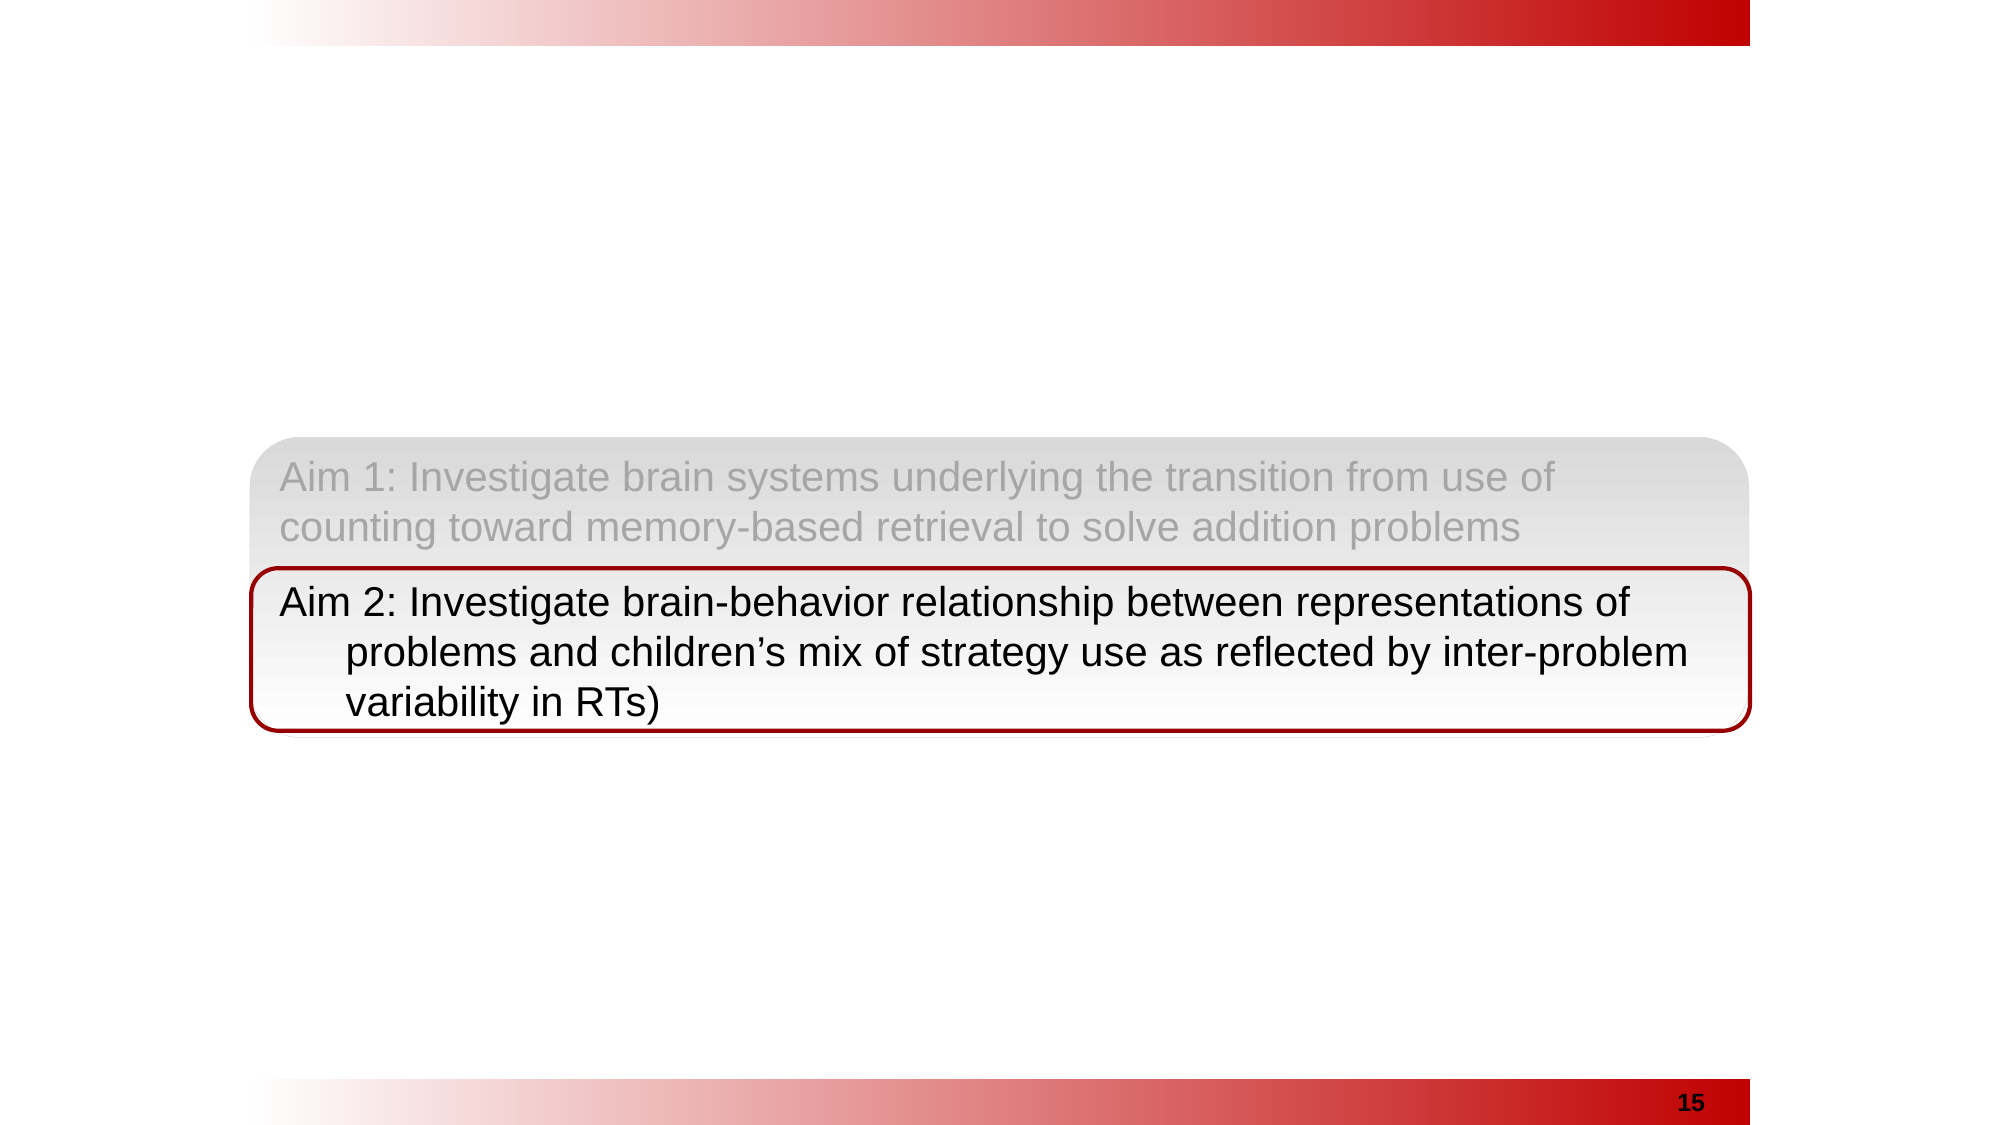

Aim 1: Investigate brain systems underlying the transition from use of 	counting toward memory-based retrieval to solve addition problems

Aim 2: Investigate brain-behavior relationship between representations of problems and children’s mix of strategy use as reflected by inter-problem variability in RTs)

15